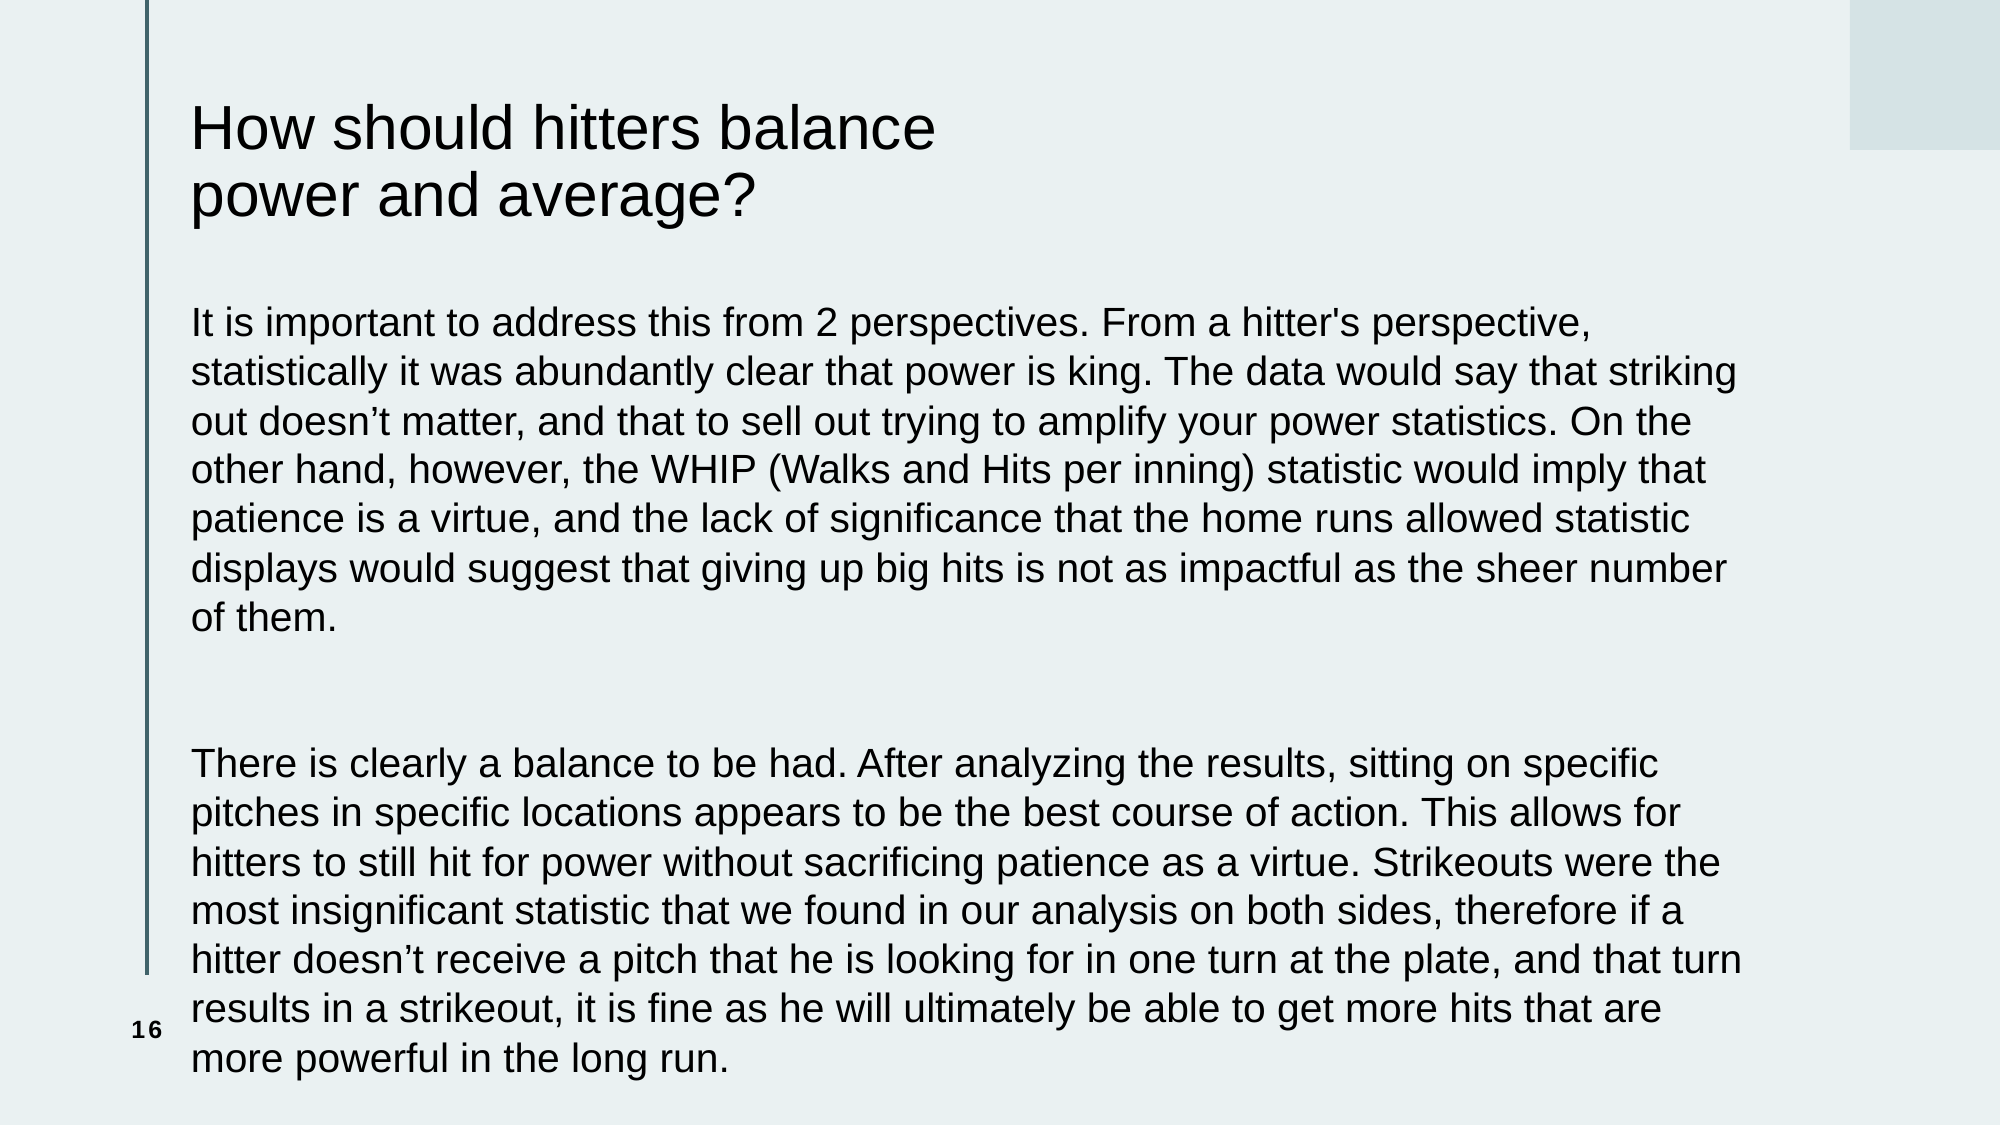

# How should hitters balance power and average?
It is important to address this from 2 perspectives. From a hitter's perspective, statistically it was abundantly clear that power is king. The data would say that striking out doesn’t matter, and that to sell out trying to amplify your power statistics. On the other hand, however, the WHIP (Walks and Hits per inning) statistic would imply that patience is a virtue, and the lack of significance that the home runs allowed statistic displays would suggest that giving up big hits is not as impactful as the sheer number of them.

There is clearly a balance to be had. After analyzing the results, sitting on specific pitches in specific locations appears to be the best course of action. This allows for hitters to still hit for power without sacrificing patience as a virtue. Strikeouts were the most insignificant statistic that we found in our analysis on both sides, therefore if a hitter doesn’t receive a pitch that he is looking for in one turn at the plate, and that turn results in a strikeout, it is fine as he will ultimately be able to get more hits that are more powerful in the long run.
16